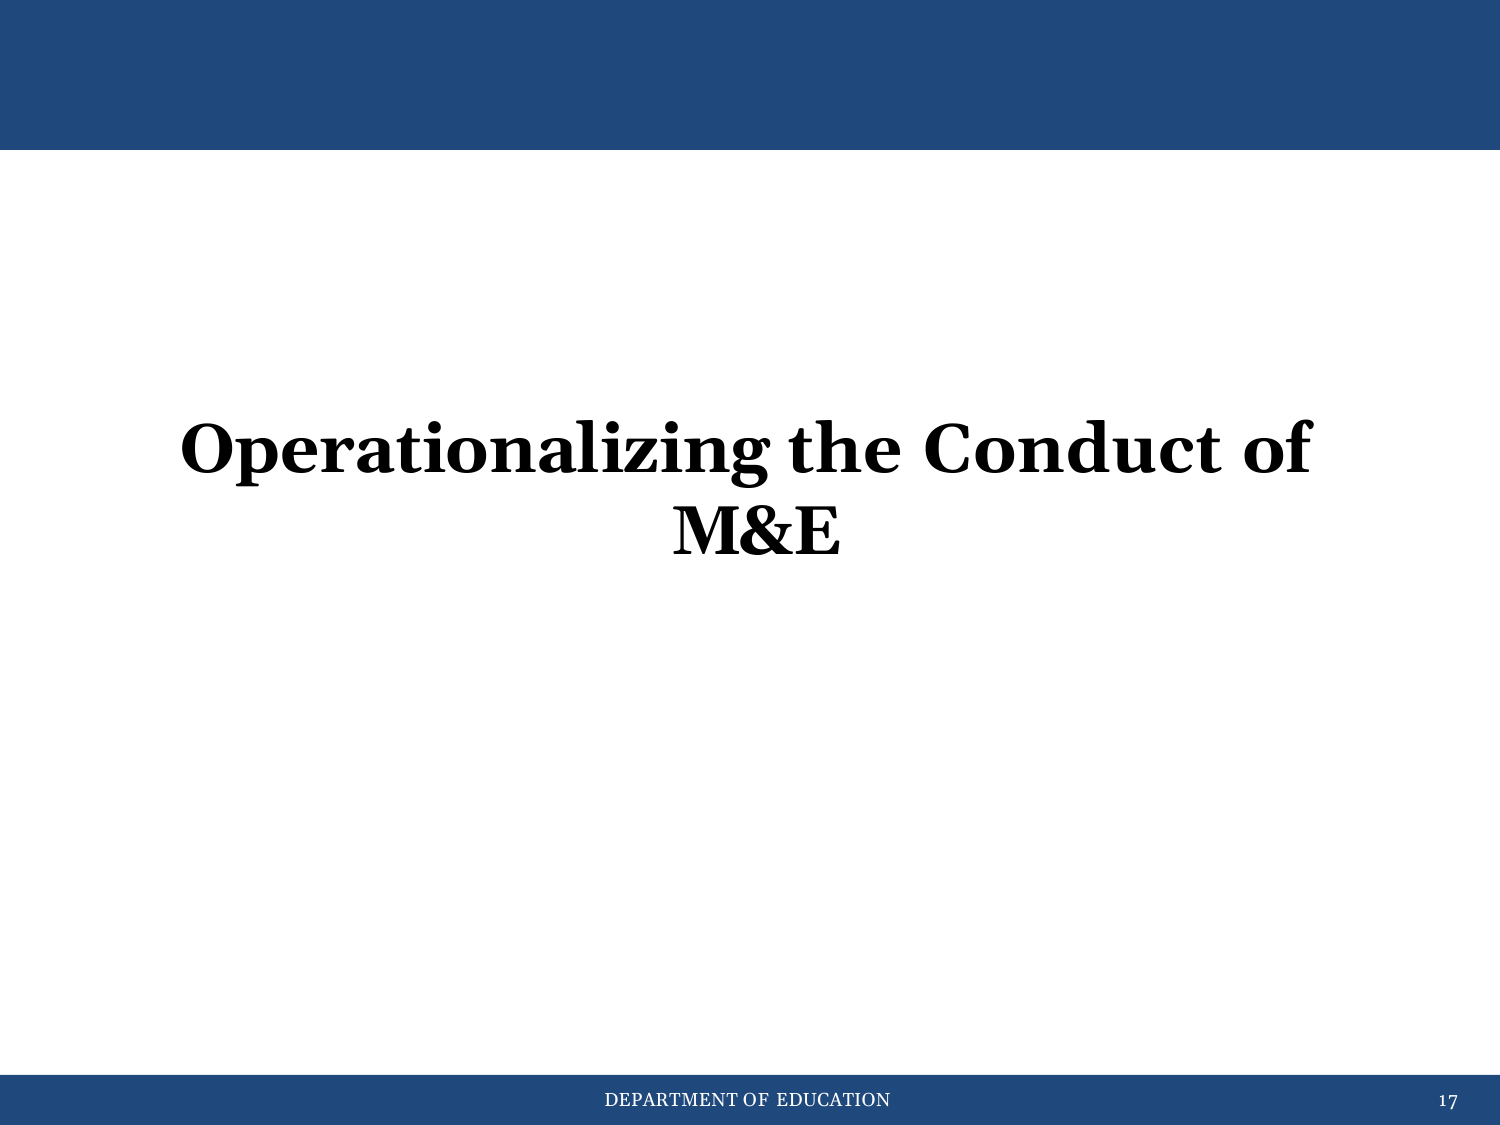

# Operationalizing the Conduct of  M&E
DEPARTMENT OF EDUCATION
17